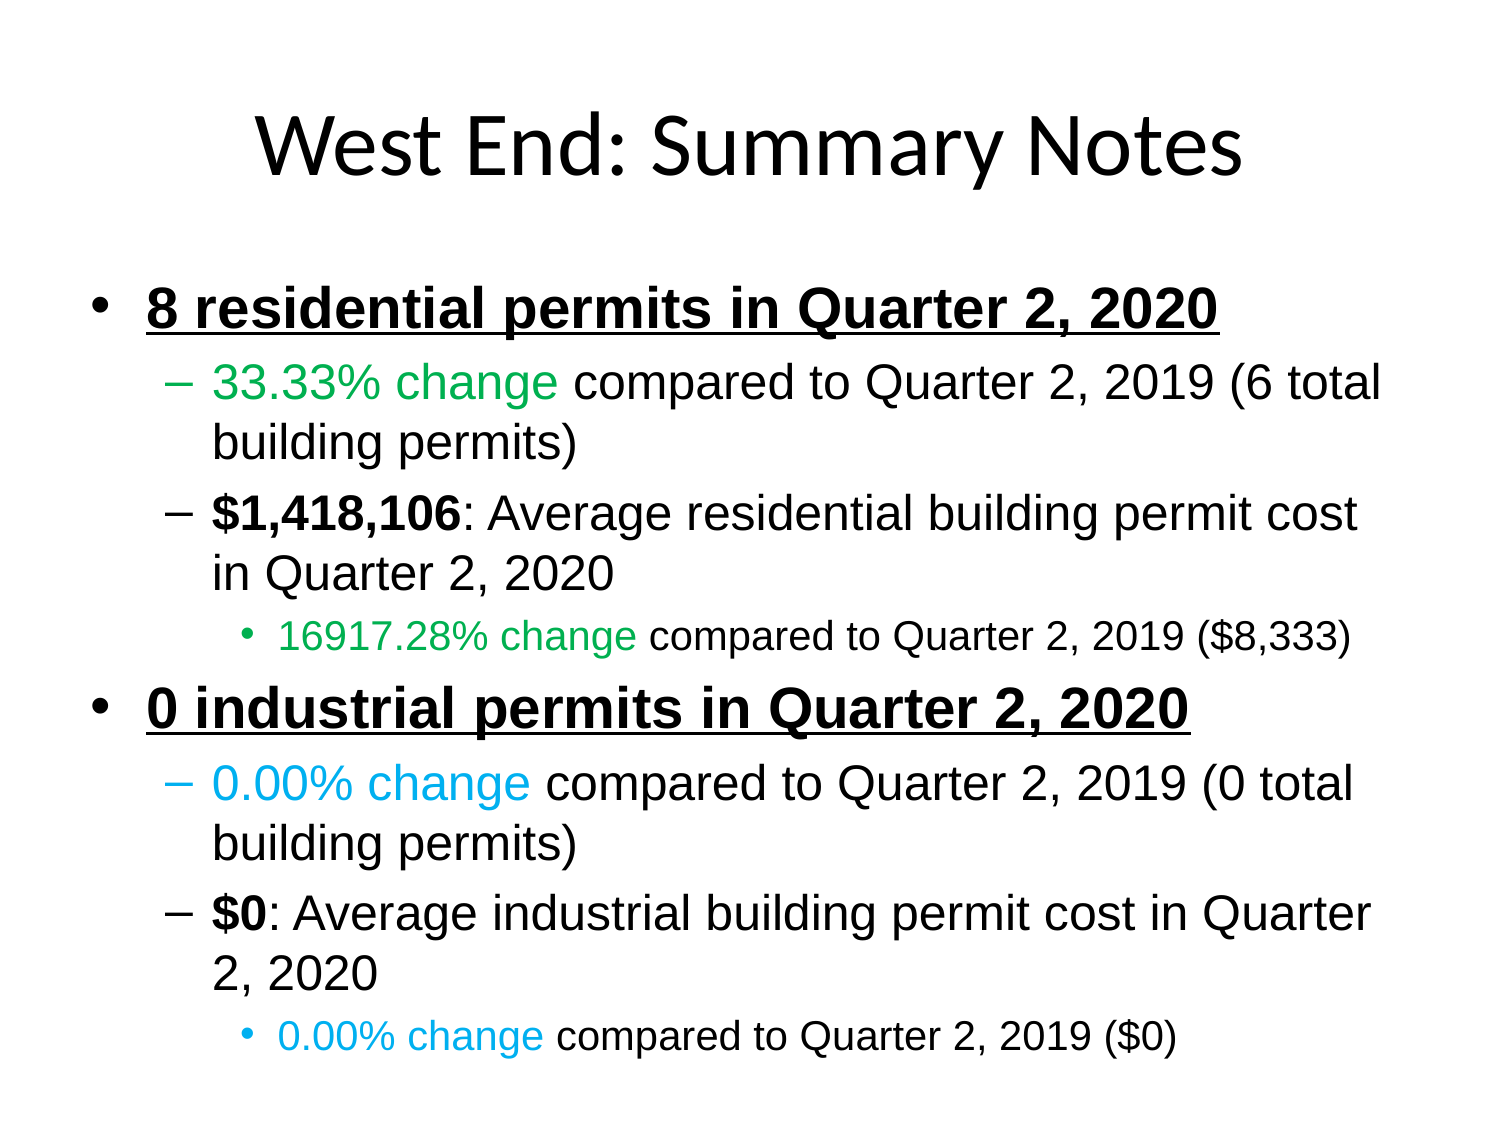

# West End: Summary Notes
8 residential permits in Quarter 2, 2020
33.33% change compared to Quarter 2, 2019 (6 total building permits)
$1,418,106: Average residential building permit cost in Quarter 2, 2020
16917.28% change compared to Quarter 2, 2019 ($8,333)
0 industrial permits in Quarter 2, 2020
0.00% change compared to Quarter 2, 2019 (0 total building permits)
$0: Average industrial building permit cost in Quarter 2, 2020
0.00% change compared to Quarter 2, 2019 ($0)